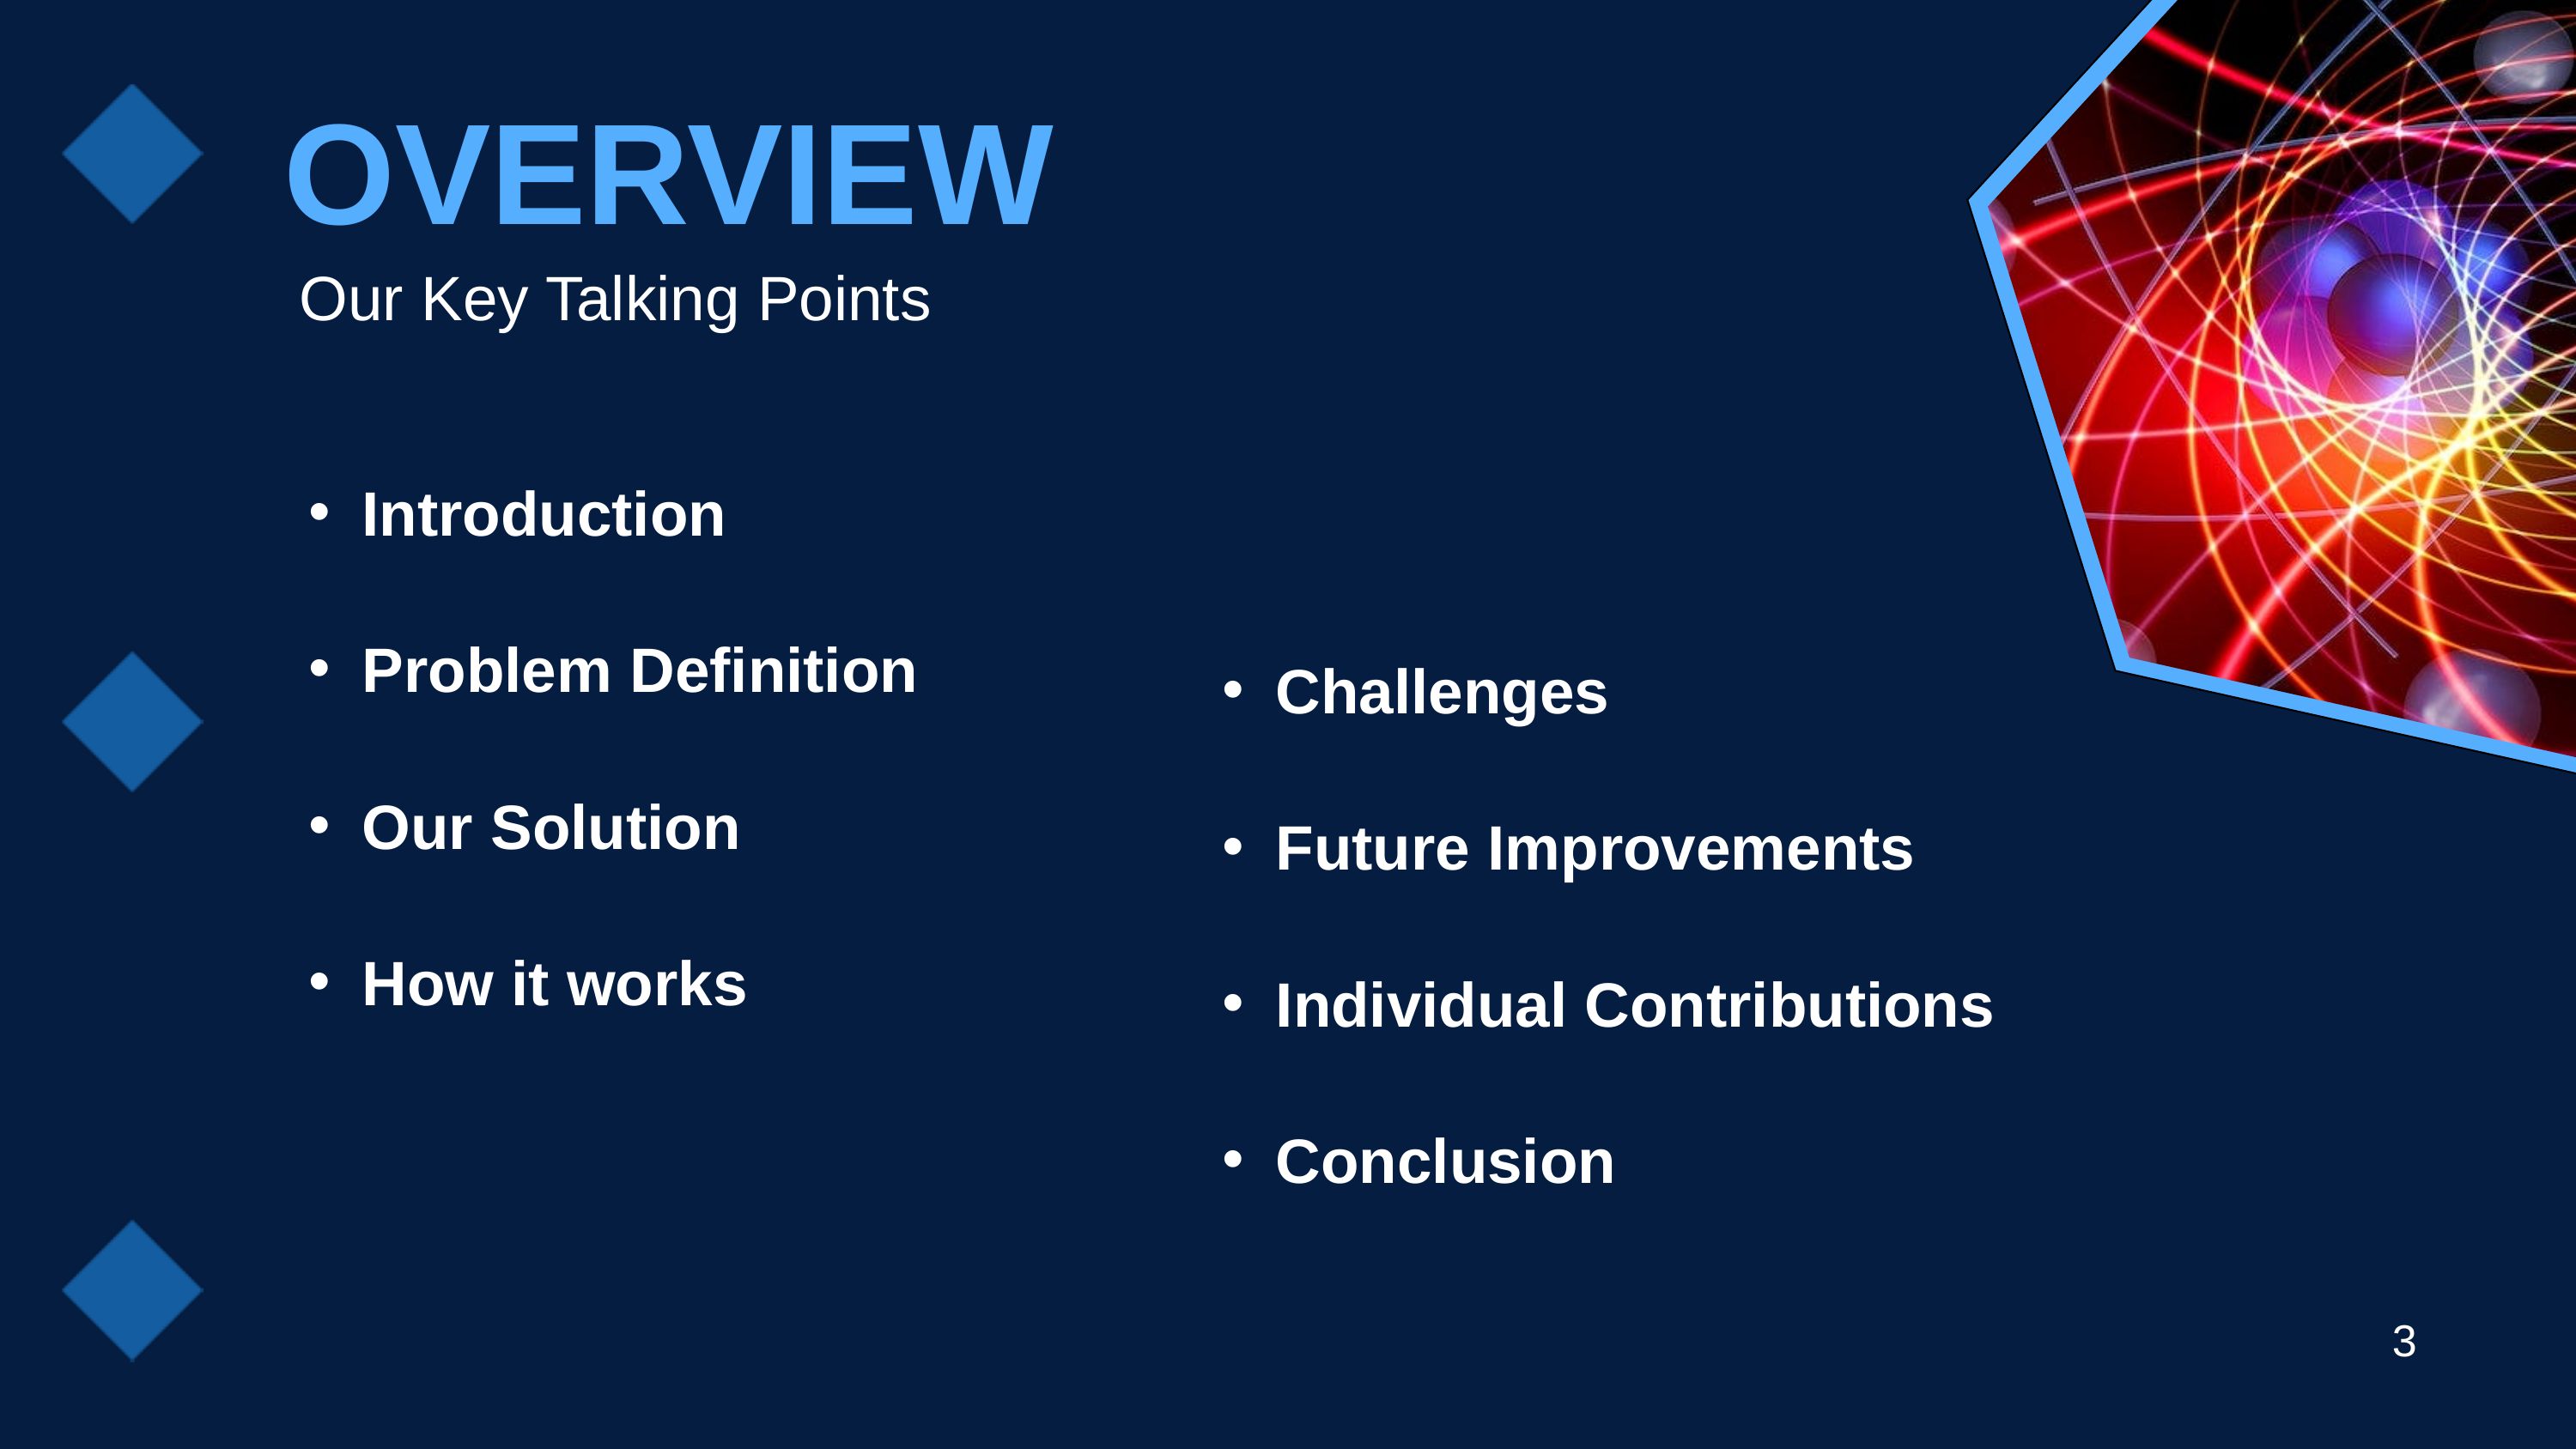

Our Key Talking Points
OVERVIEW

Introduction
Problem Definition
Our Solution
How it works
Challenges
Future Improvements
Individual Contributions
Conclusion
3